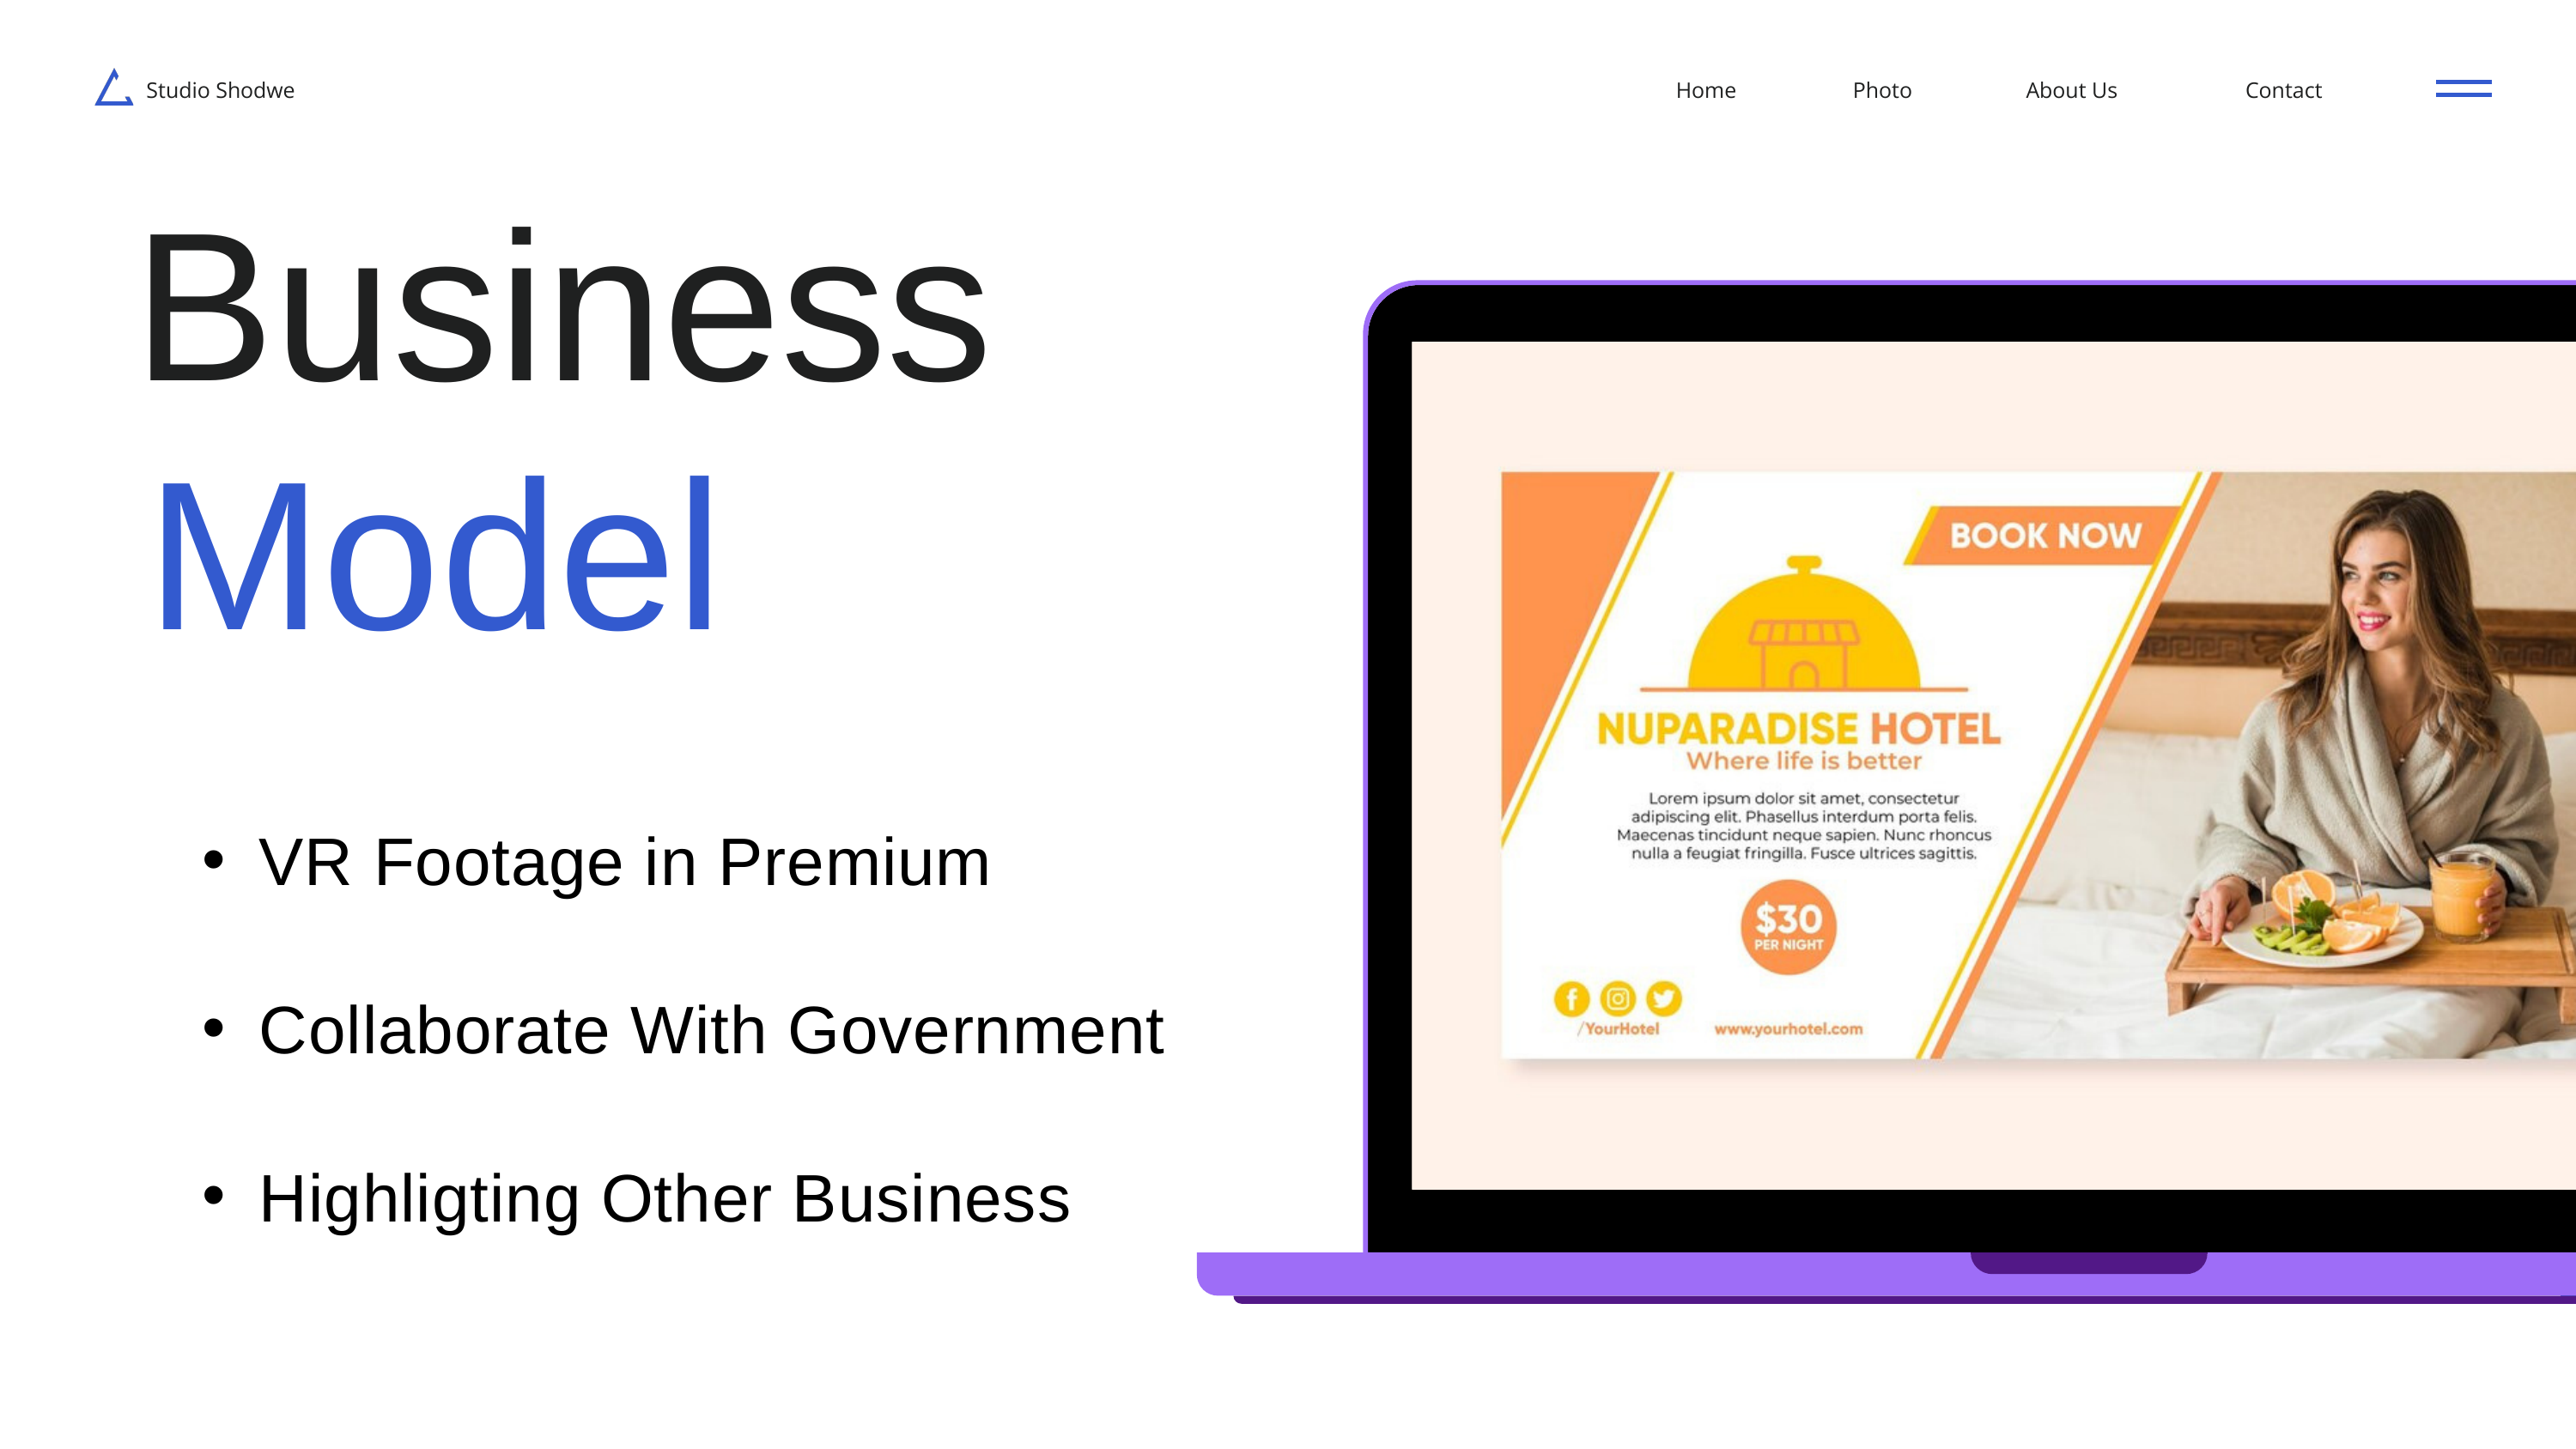

Studio Shodwe
Home
Photo
About Us
Contact

Business

Model
VR Footage in Premium
Collaborate With Government
Highligting Other Business